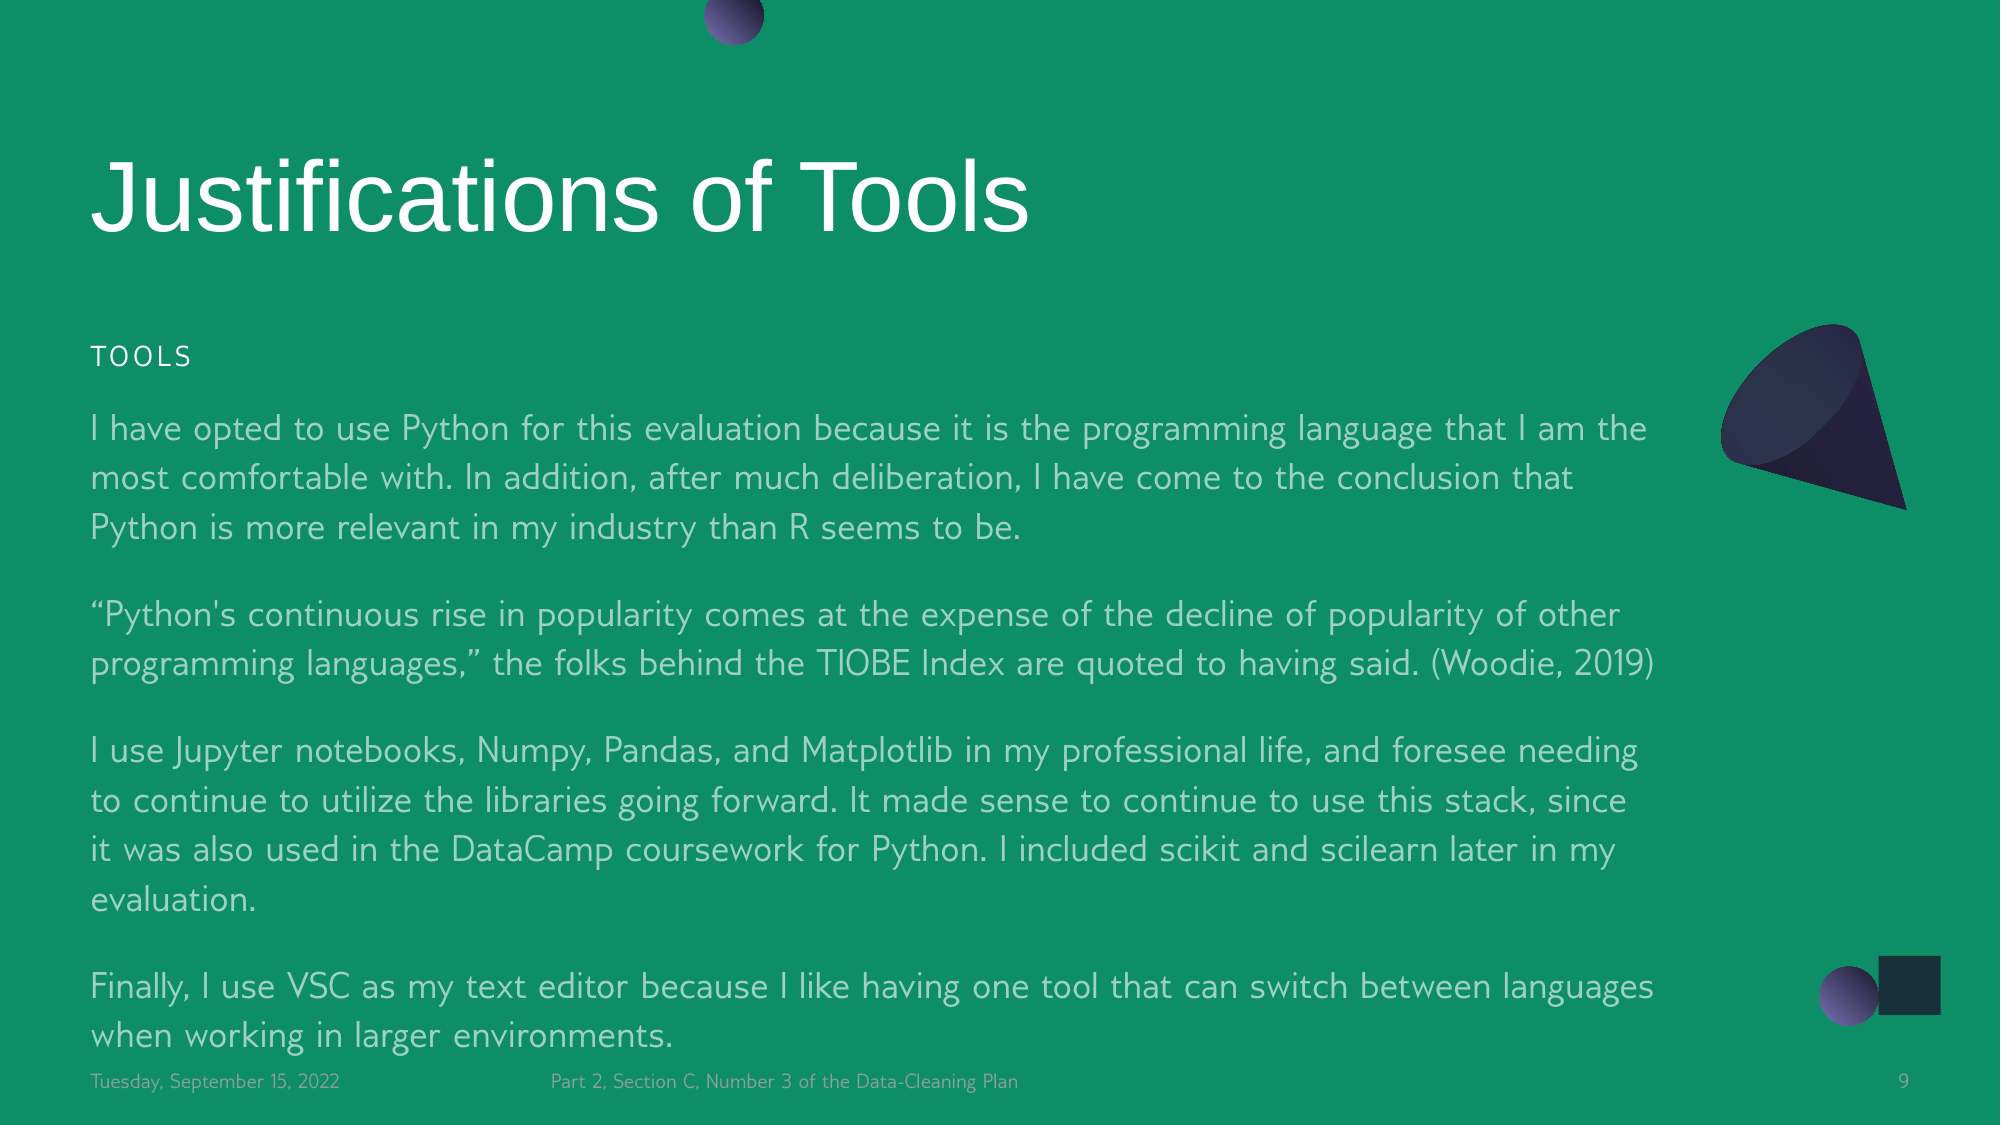

# Justifications of Tools
Tools

I have opted to use Python for this evaluation because it is the programming language that I am the most comfortable with. In addition, after much deliberation, I have come to the conclusion that Python is more relevant in my industry than R seems to be.
“Python's continuous rise in popularity comes at the expense of the decline of popularity of other programming languages,” the folks behind the TIOBE Index are quoted to having said. (Woodie, 2019)
I use Jupyter notebooks, Numpy, Pandas, and Matplotlib in my professional life, and foresee needing to continue to utilize the libraries going forward. It made sense to continue to use this stack, since it was also used in the DataCamp coursework for Python. I included scikit and scilearn later in my evaluation.
Finally, I use VSC as my text editor because I like having one tool that can switch between languages when working in larger environments.

Tuesday, September 15, 2022
Part 2, Section C, Number 3 of the Data-Cleaning Plan
9